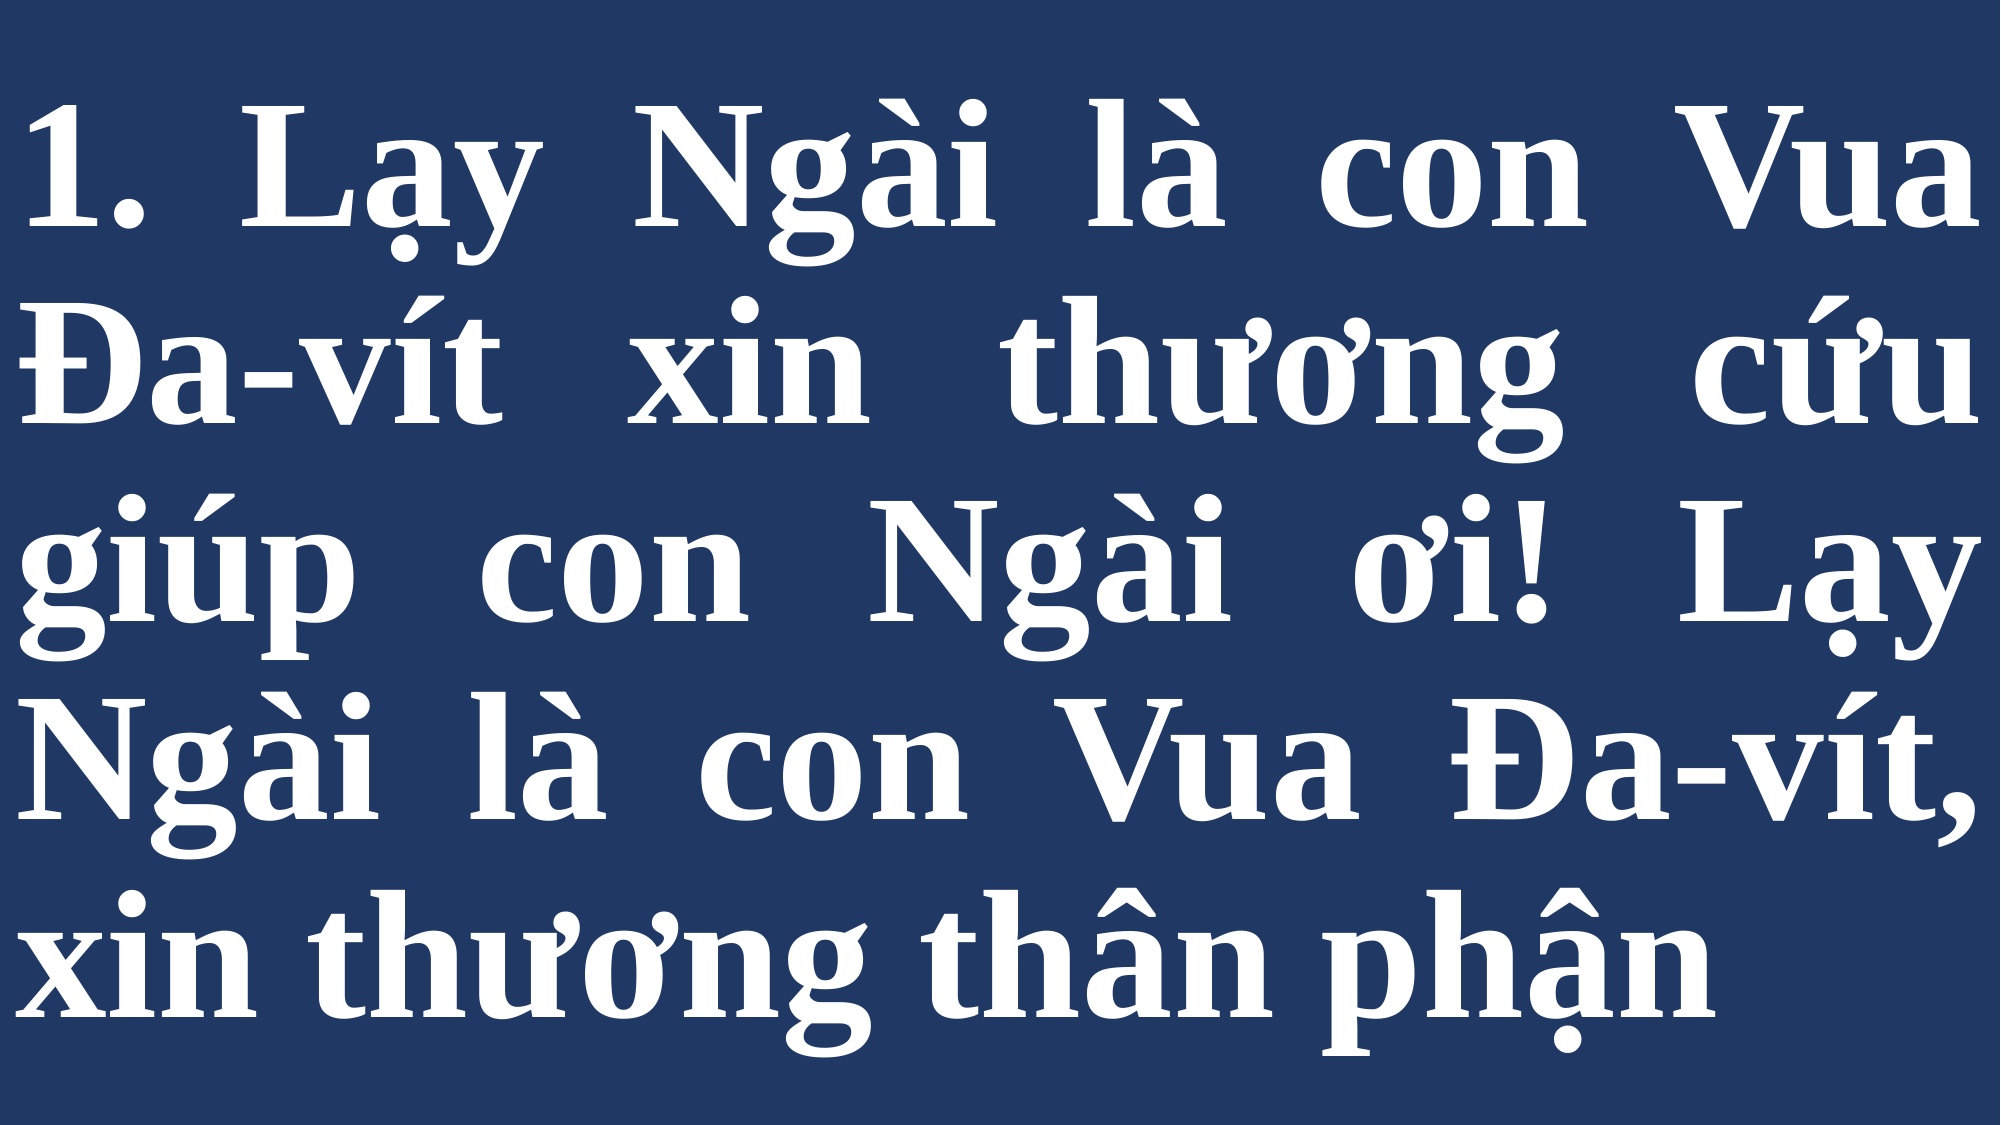

# 1. Lạy Ngài là con Vua Đa-vít xin thương cứu giúp con Ngài ơi! Lạy Ngài là con Vua Đa-vít, xin thương thân phận